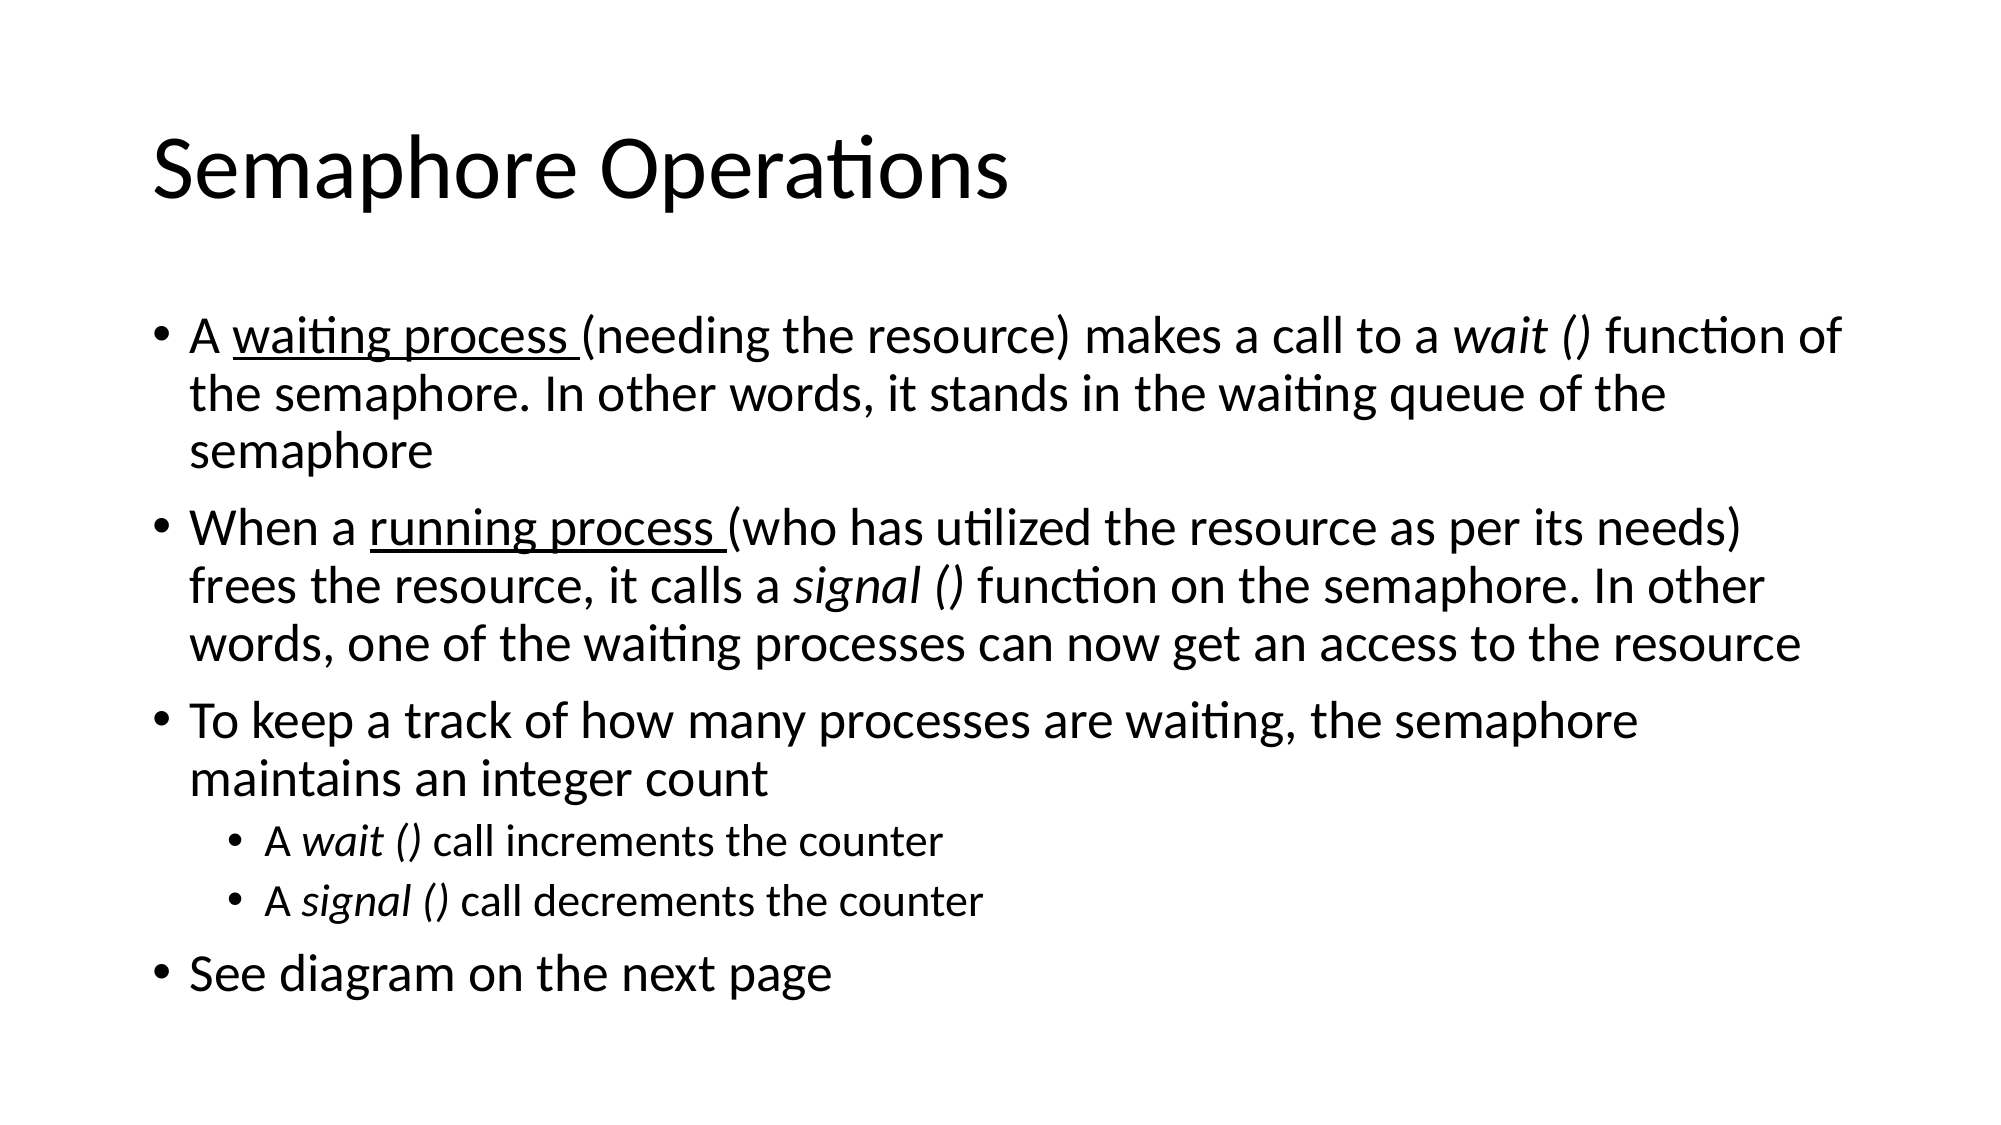

# Semaphore Operations
A waiting process (needing the resource) makes a call to a wait () function of the semaphore. In other words, it stands in the waiting queue of the semaphore
When a running process (who has utilized the resource as per its needs) frees the resource, it calls a signal () function on the semaphore. In other words, one of the waiting processes can now get an access to the resource
To keep a track of how many processes are waiting, the semaphore maintains an integer count
A wait () call increments the counter
A signal () call decrements the counter
See diagram on the next page